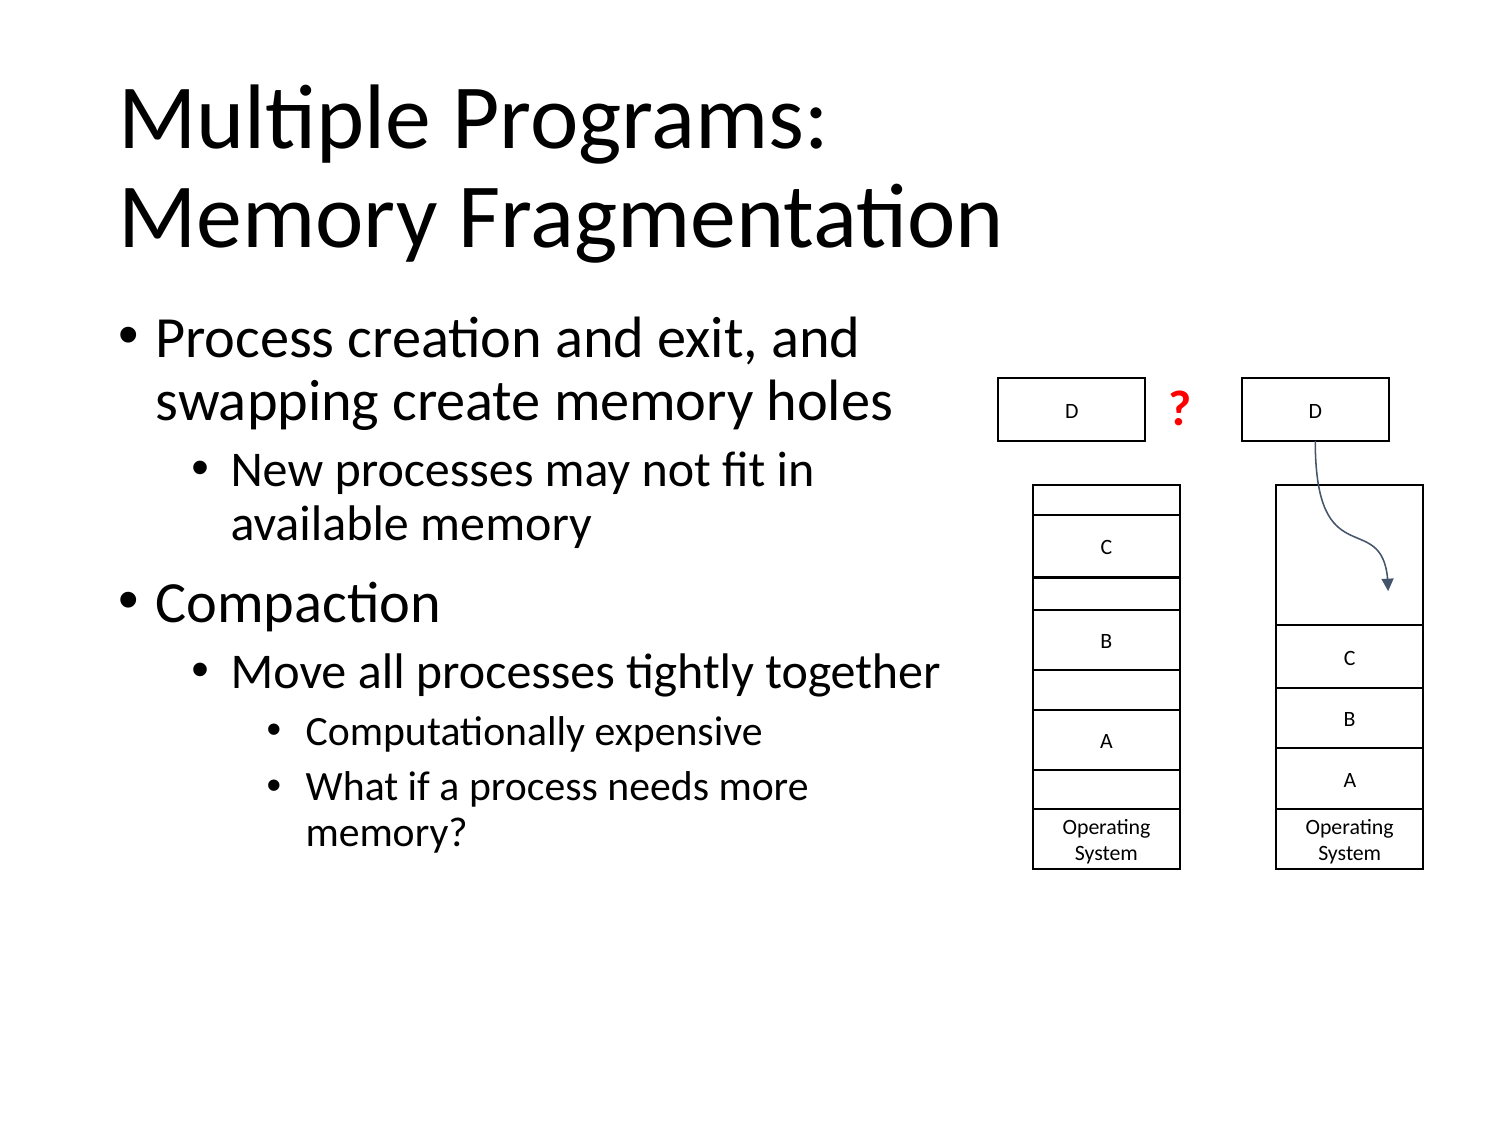

# Multiple Programs: Memory Fragmentation
Process creation and exit, and swapping create memory holes
New processes may not fit in available memory
Compaction
Move all processes tightly together
Computationally expensive
What if a process needs more memory?

?
D

C
B
A
Operating System
D

C
B
A
Operating System